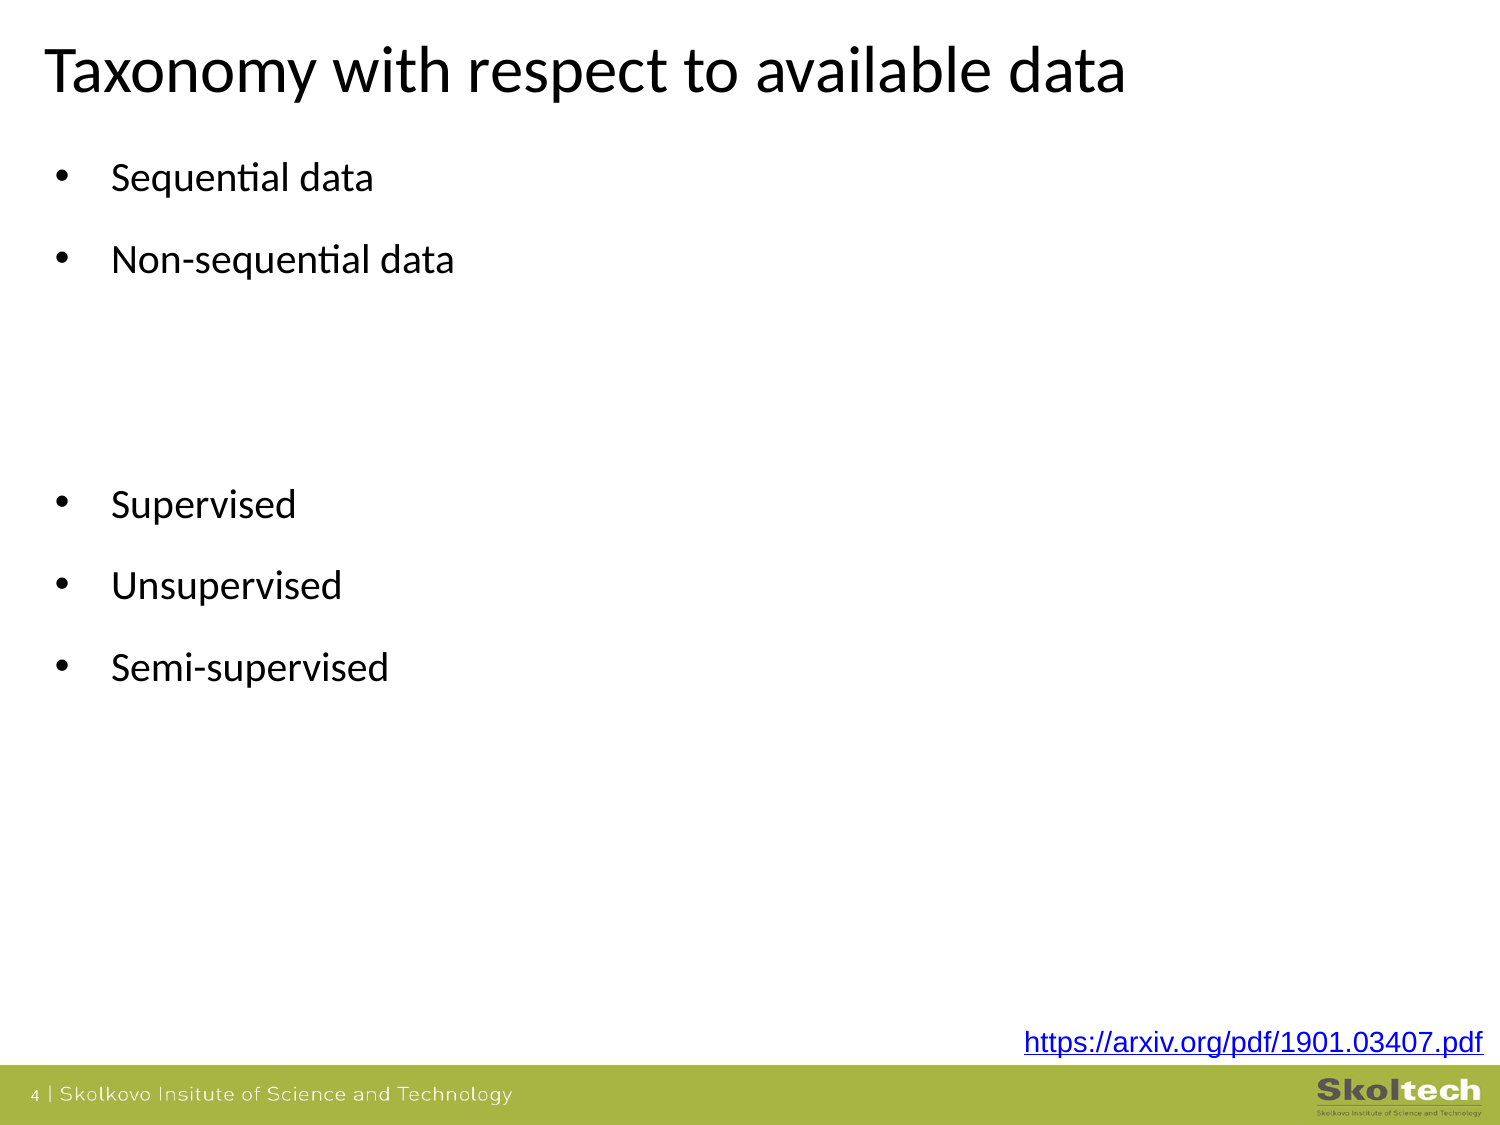

Taxonomy with respect to available data
Sequential data
Non-sequential data

Supervised
Unsupervised
Semi-supervised

https://arxiv.org/pdf/1901.03407.pdf